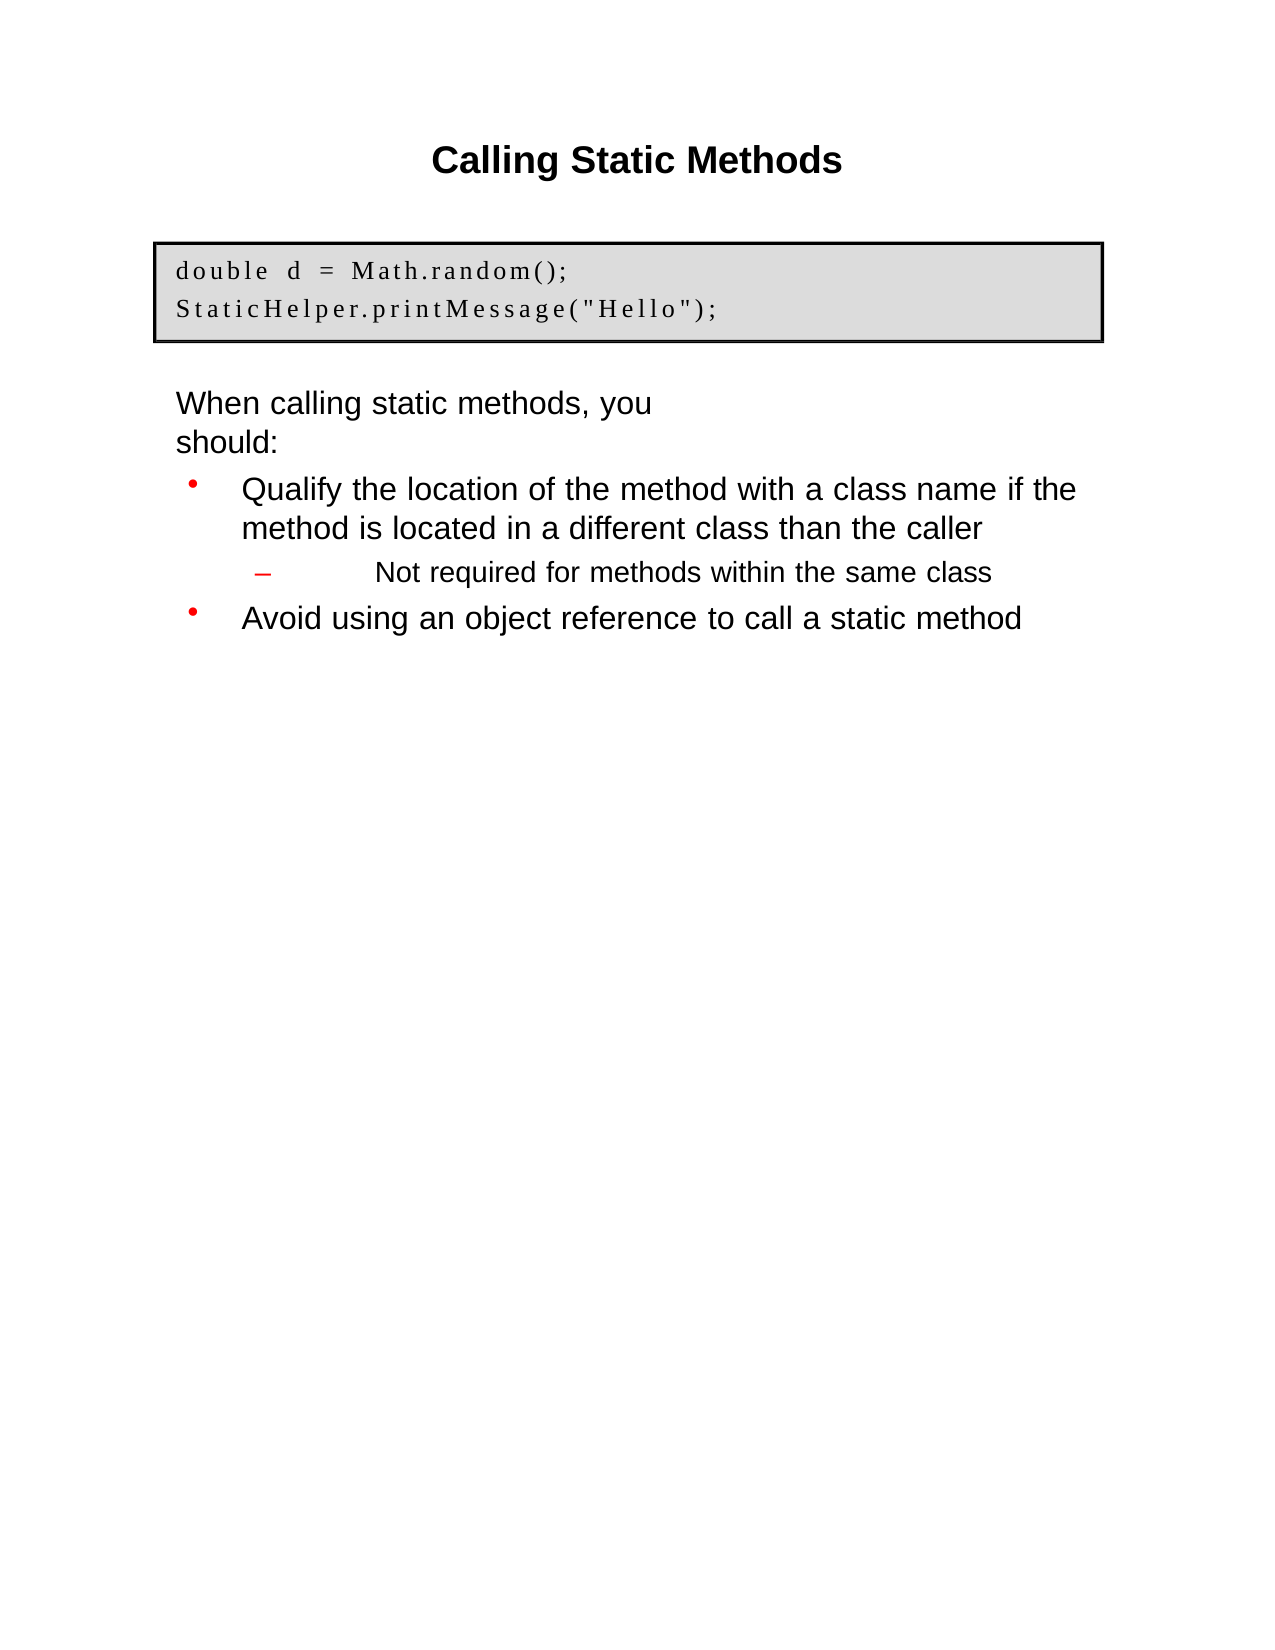

Calling Static Methods

double d = Math.random(); StaticHelper.printMessage("Hello");

When calling static methods, you should:
Qualify the location of the method with a class name if the method is located in a different class than the caller
–	Not required for methods within the same class
Avoid using an object reference to call a static method